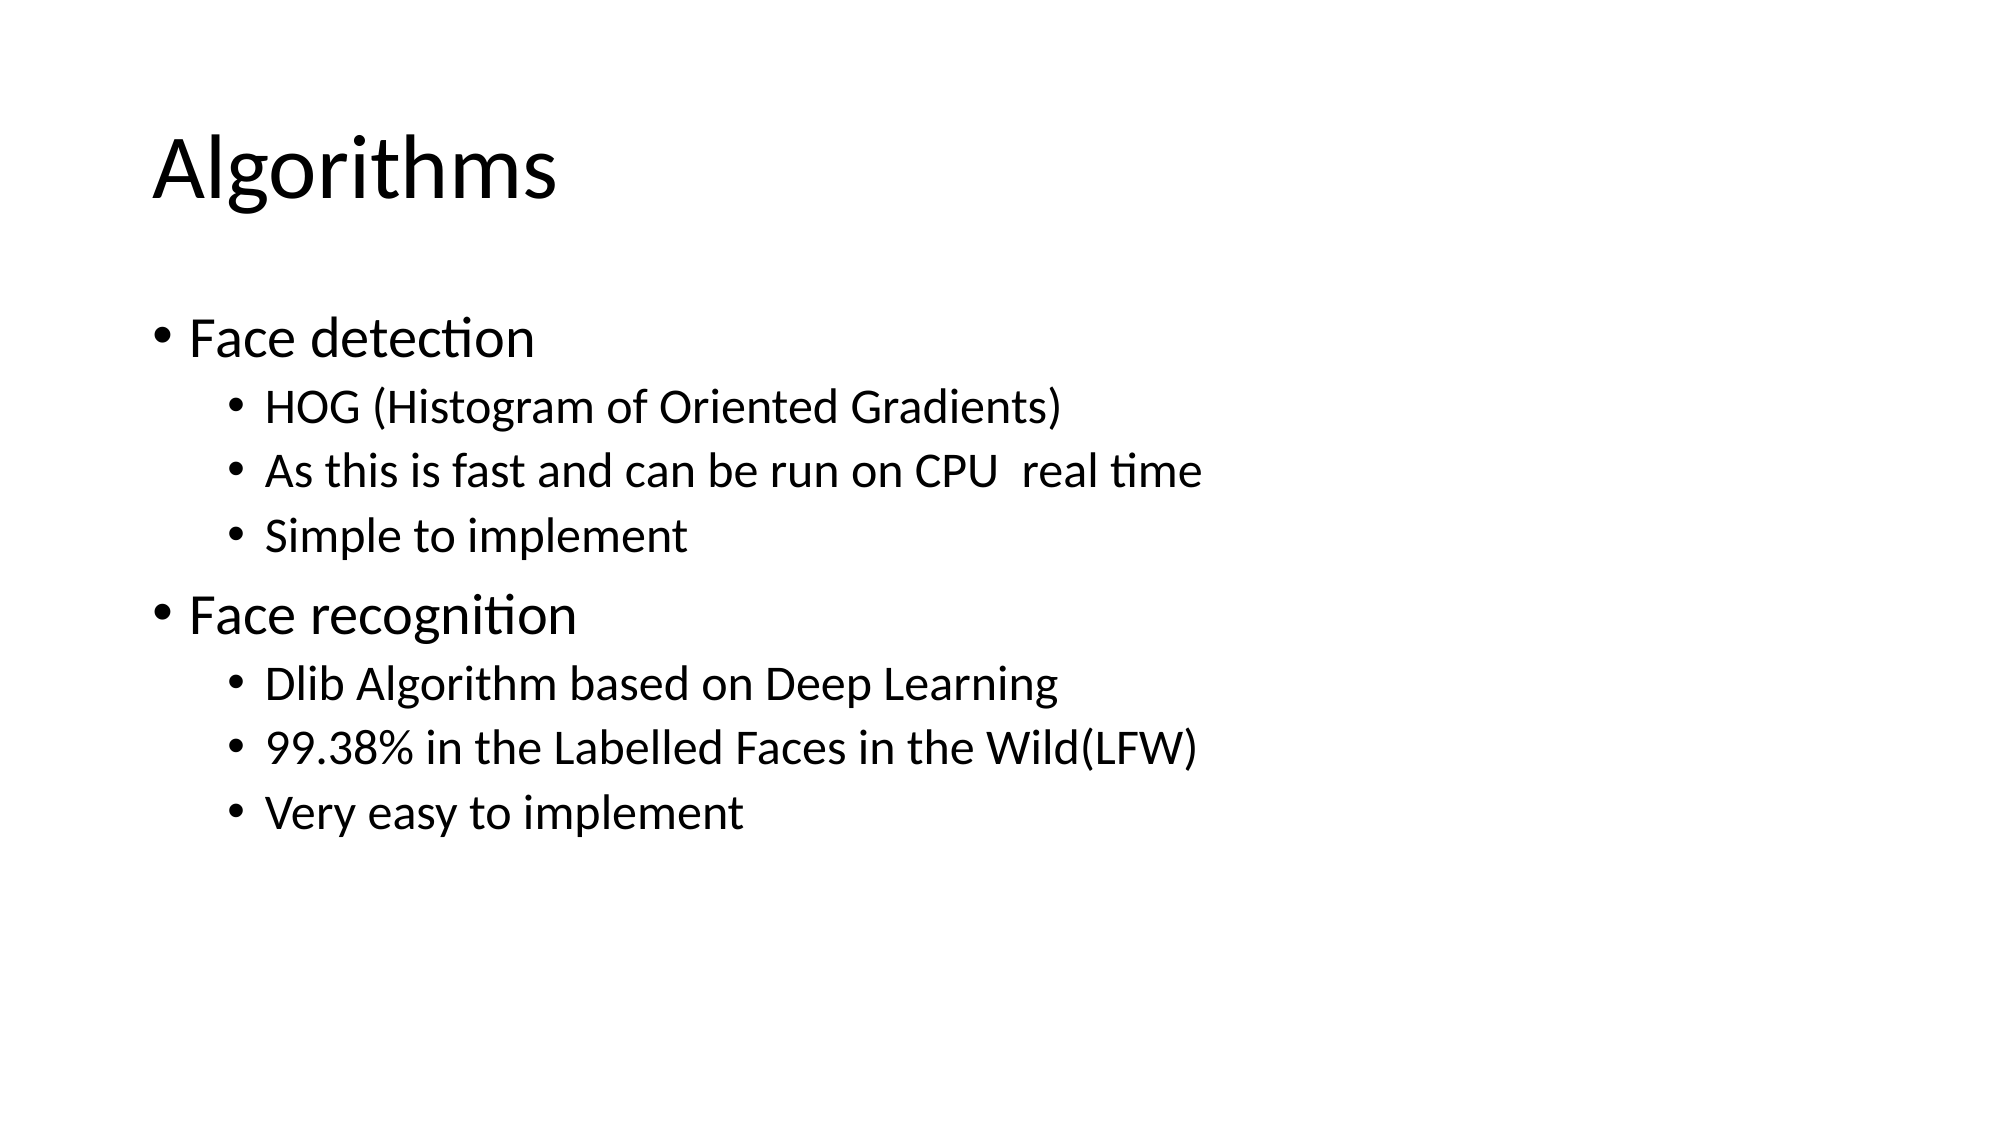

# Algorithms
Face detection
HOG (Histogram of Oriented Gradients)
As this is fast and can be run on CPU  real time
Simple to implement
Face recognition
Dlib Algorithm based on Deep Learning
99.38% in the Labelled Faces in the Wild(LFW)
Very easy to implement